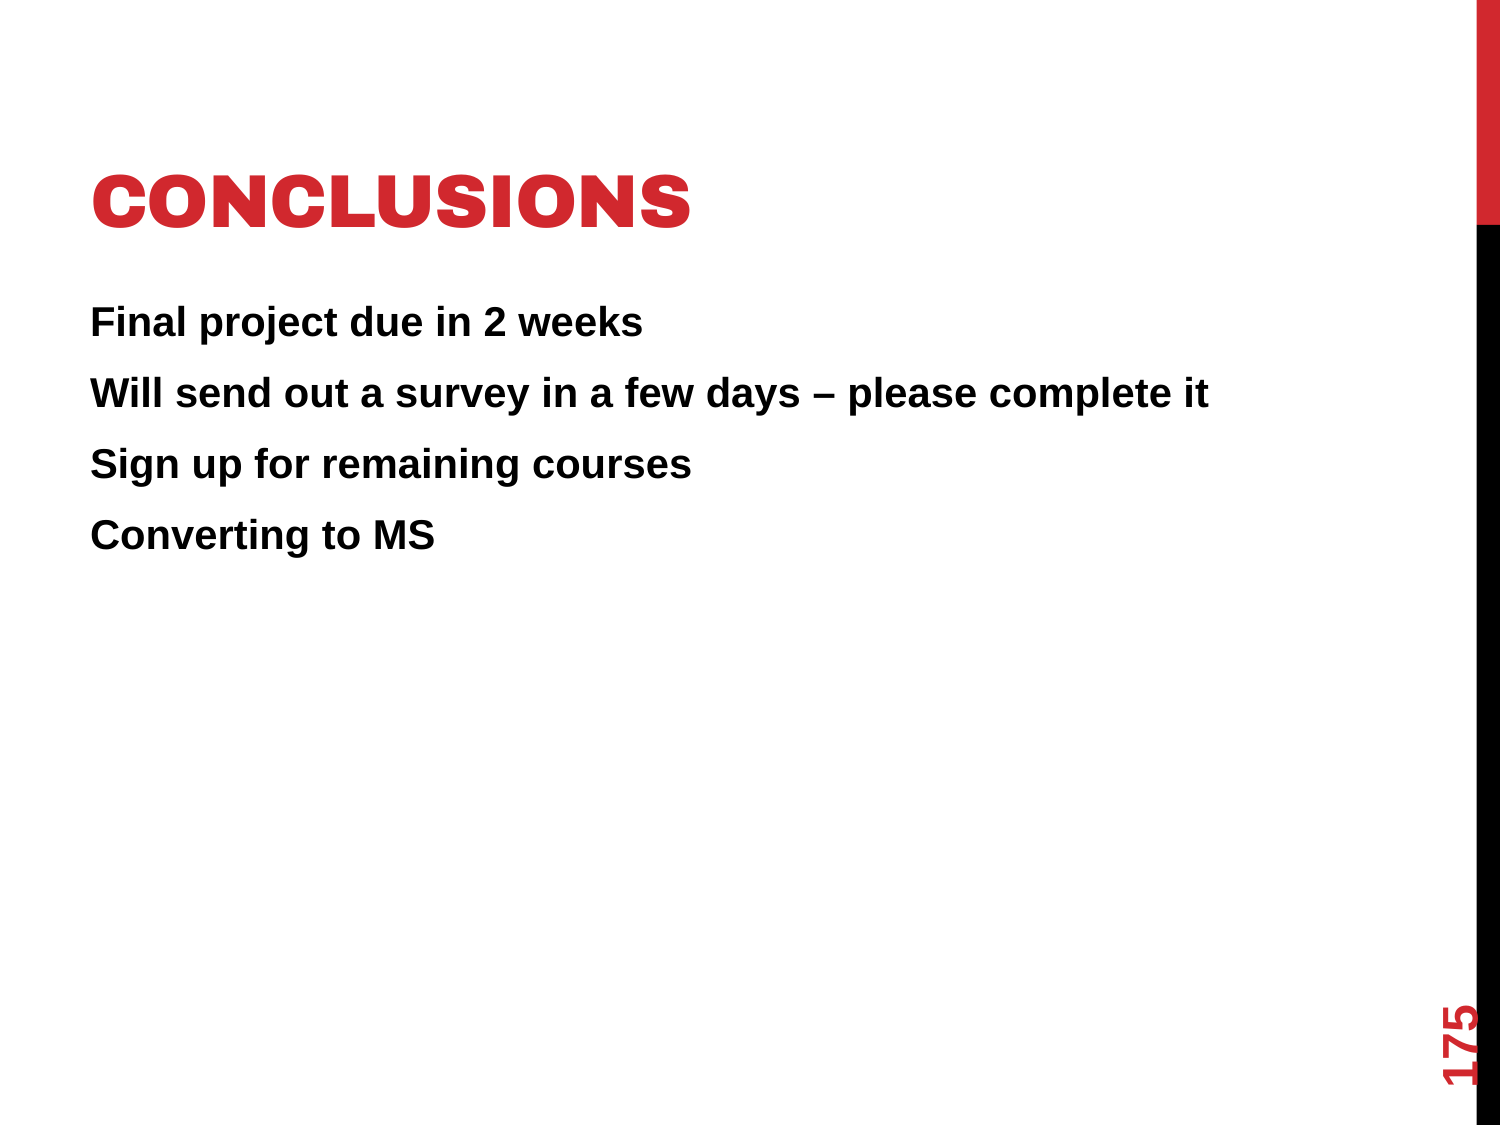

# Conclusions
Final project due in 2 weeks
Will send out a survey in a few days – please complete it
Sign up for remaining courses
Converting to MS
175